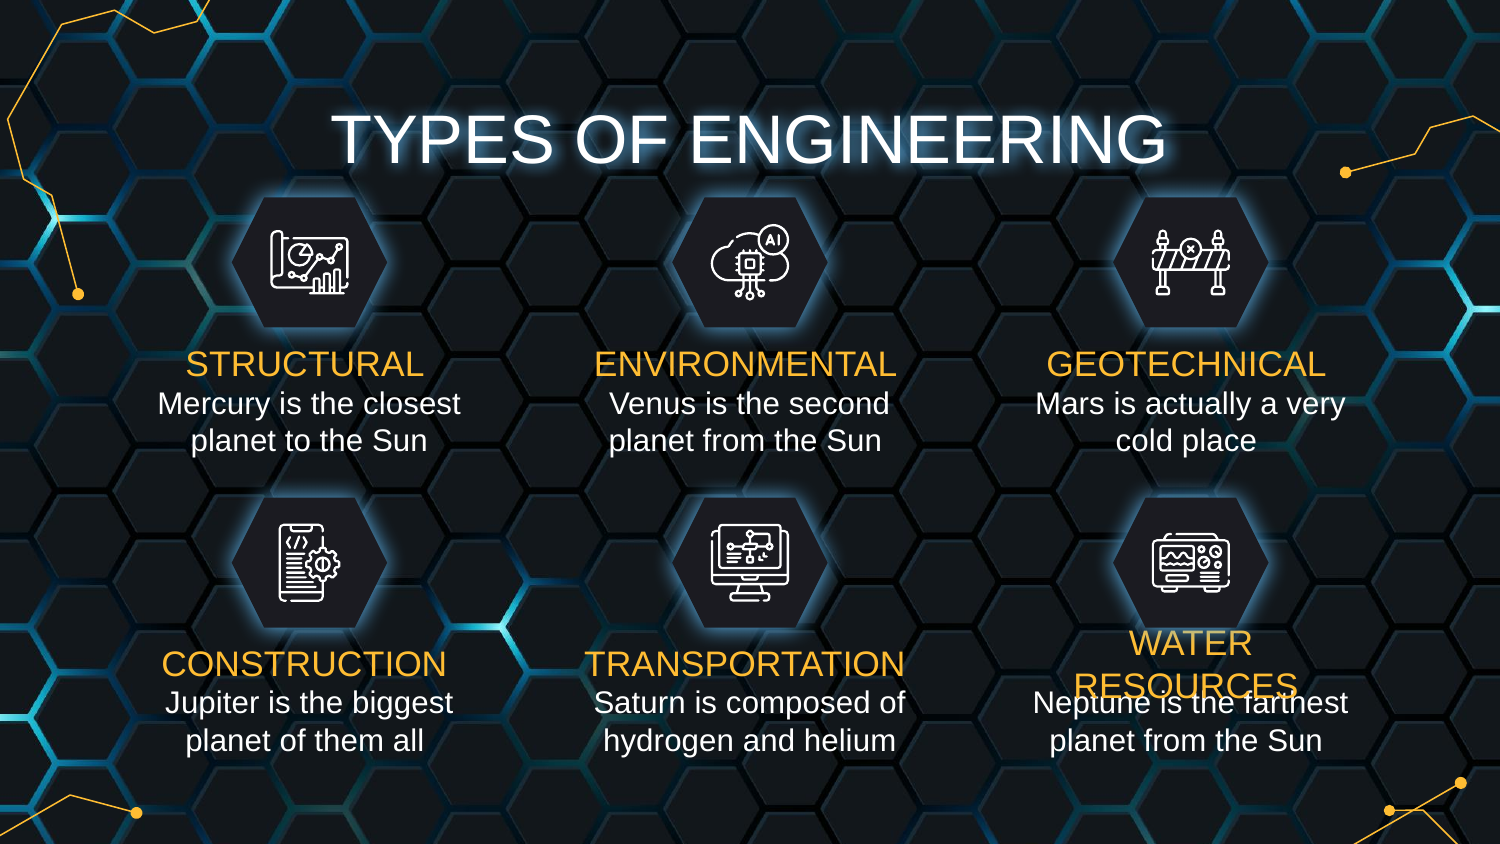

# TYPES OF ENGINEERING

STRUCTURAL
ENVIRONMENTAL
GEOTECHNICAL
Venus is the second planet from the Sun
Mars is actually a very cold place
Mercury is the closest planet to the Sun

TRANSPORTATION
WATER RESOURCES
CONSTRUCTION
Jupiter is the biggest planet of them all
Saturn is composed of hydrogen and helium
Neptune is the farthest planet from the Sun